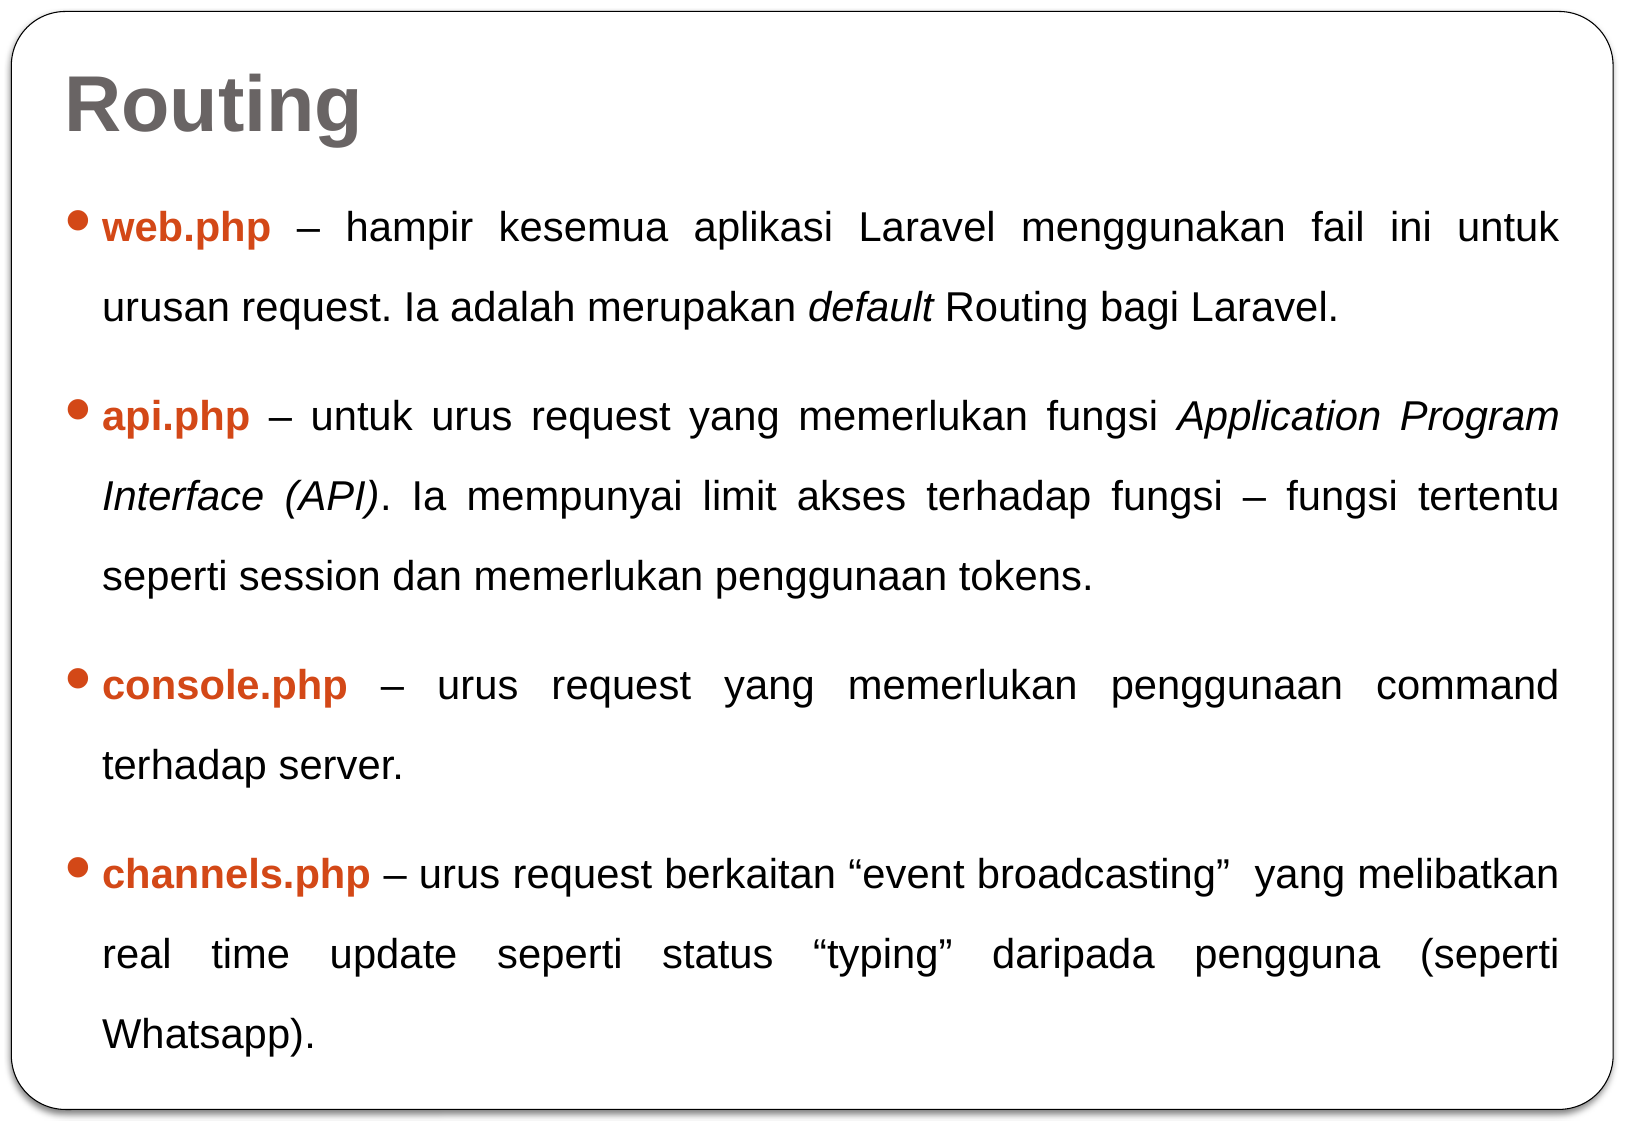

# Routing
web.php – hampir kesemua aplikasi Laravel menggunakan fail ini untuk urusan request. Ia adalah merupakan default Routing bagi Laravel.
api.php – untuk urus request yang memerlukan fungsi Application Program Interface (API). Ia mempunyai limit akses terhadap fungsi – fungsi tertentu seperti session dan memerlukan penggunaan tokens.
console.php – urus request yang memerlukan penggunaan command terhadap server.
channels.php – urus request berkaitan “event broadcasting”  yang melibatkan real time update seperti status “typing” daripada pengguna (seperti Whatsapp).